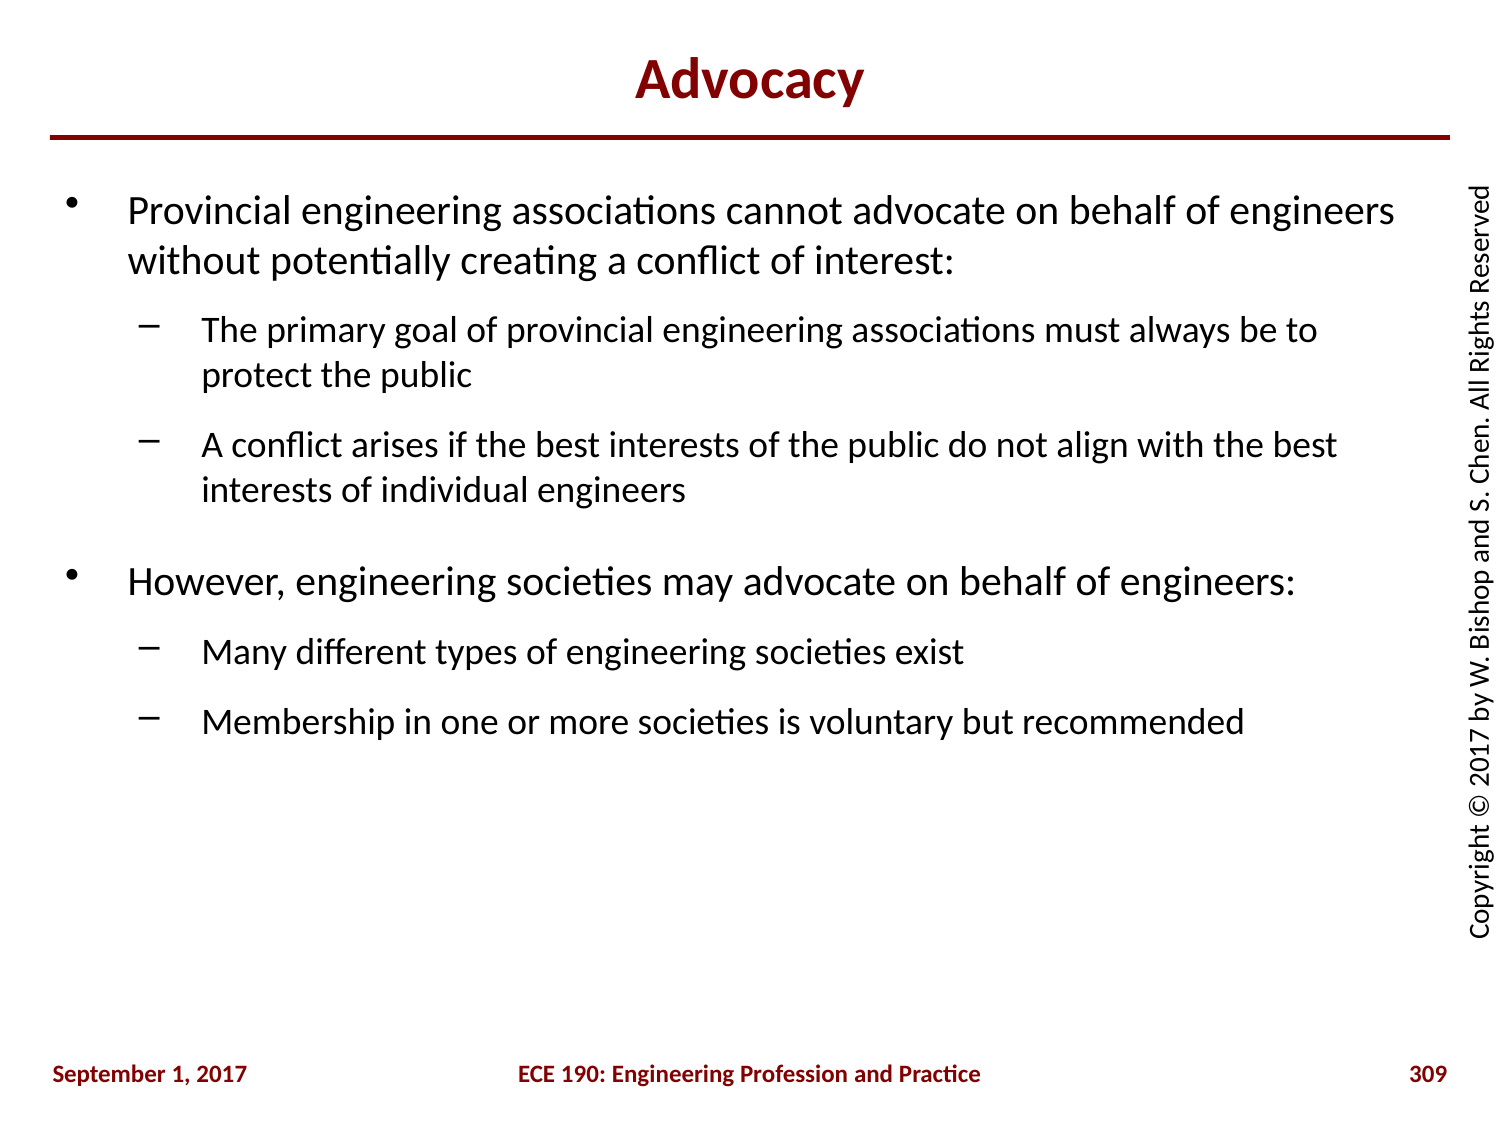

# Advocacy
Provincial engineering associations cannot advocate on behalf of engineers without potentially creating a conflict of interest:
The primary goal of provincial engineering associations must always be to protect the public
A conflict arises if the best interests of the public do not align with the best interests of individual engineers
However, engineering societies may advocate on behalf of engineers:
Many different types of engineering societies exist
Membership in one or more societies is voluntary but recommended
September 1, 2017
ECE 190: Engineering Profession and Practice
309